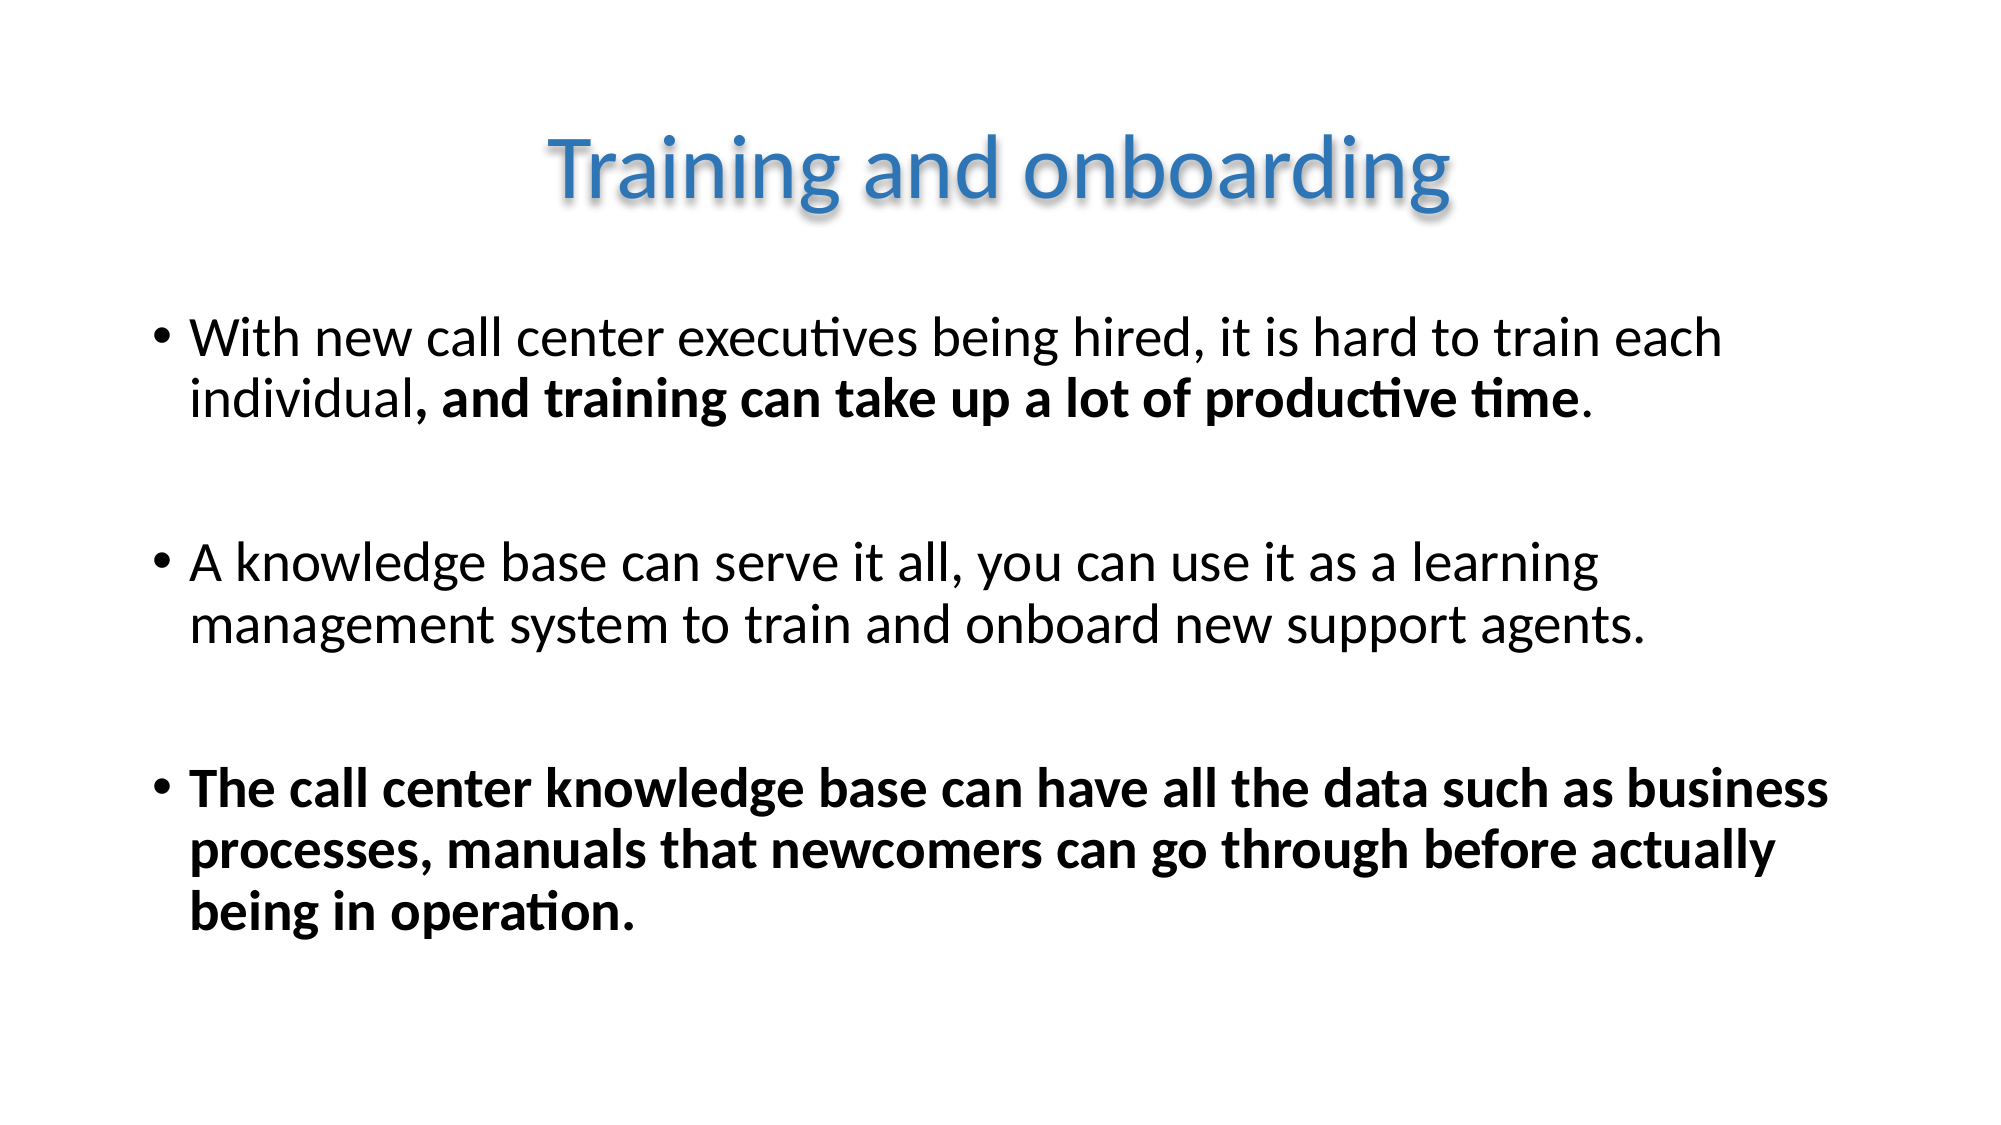

# Training and onboarding
With new call center executives being hired, it is hard to train each individual, and training can take up a lot of productive time.

A knowledge base can serve it all, you can use it as a learning management system to train and onboard new support agents.

The call center knowledge base can have all the data such as business processes, manuals that newcomers can go through before actually being in operation.